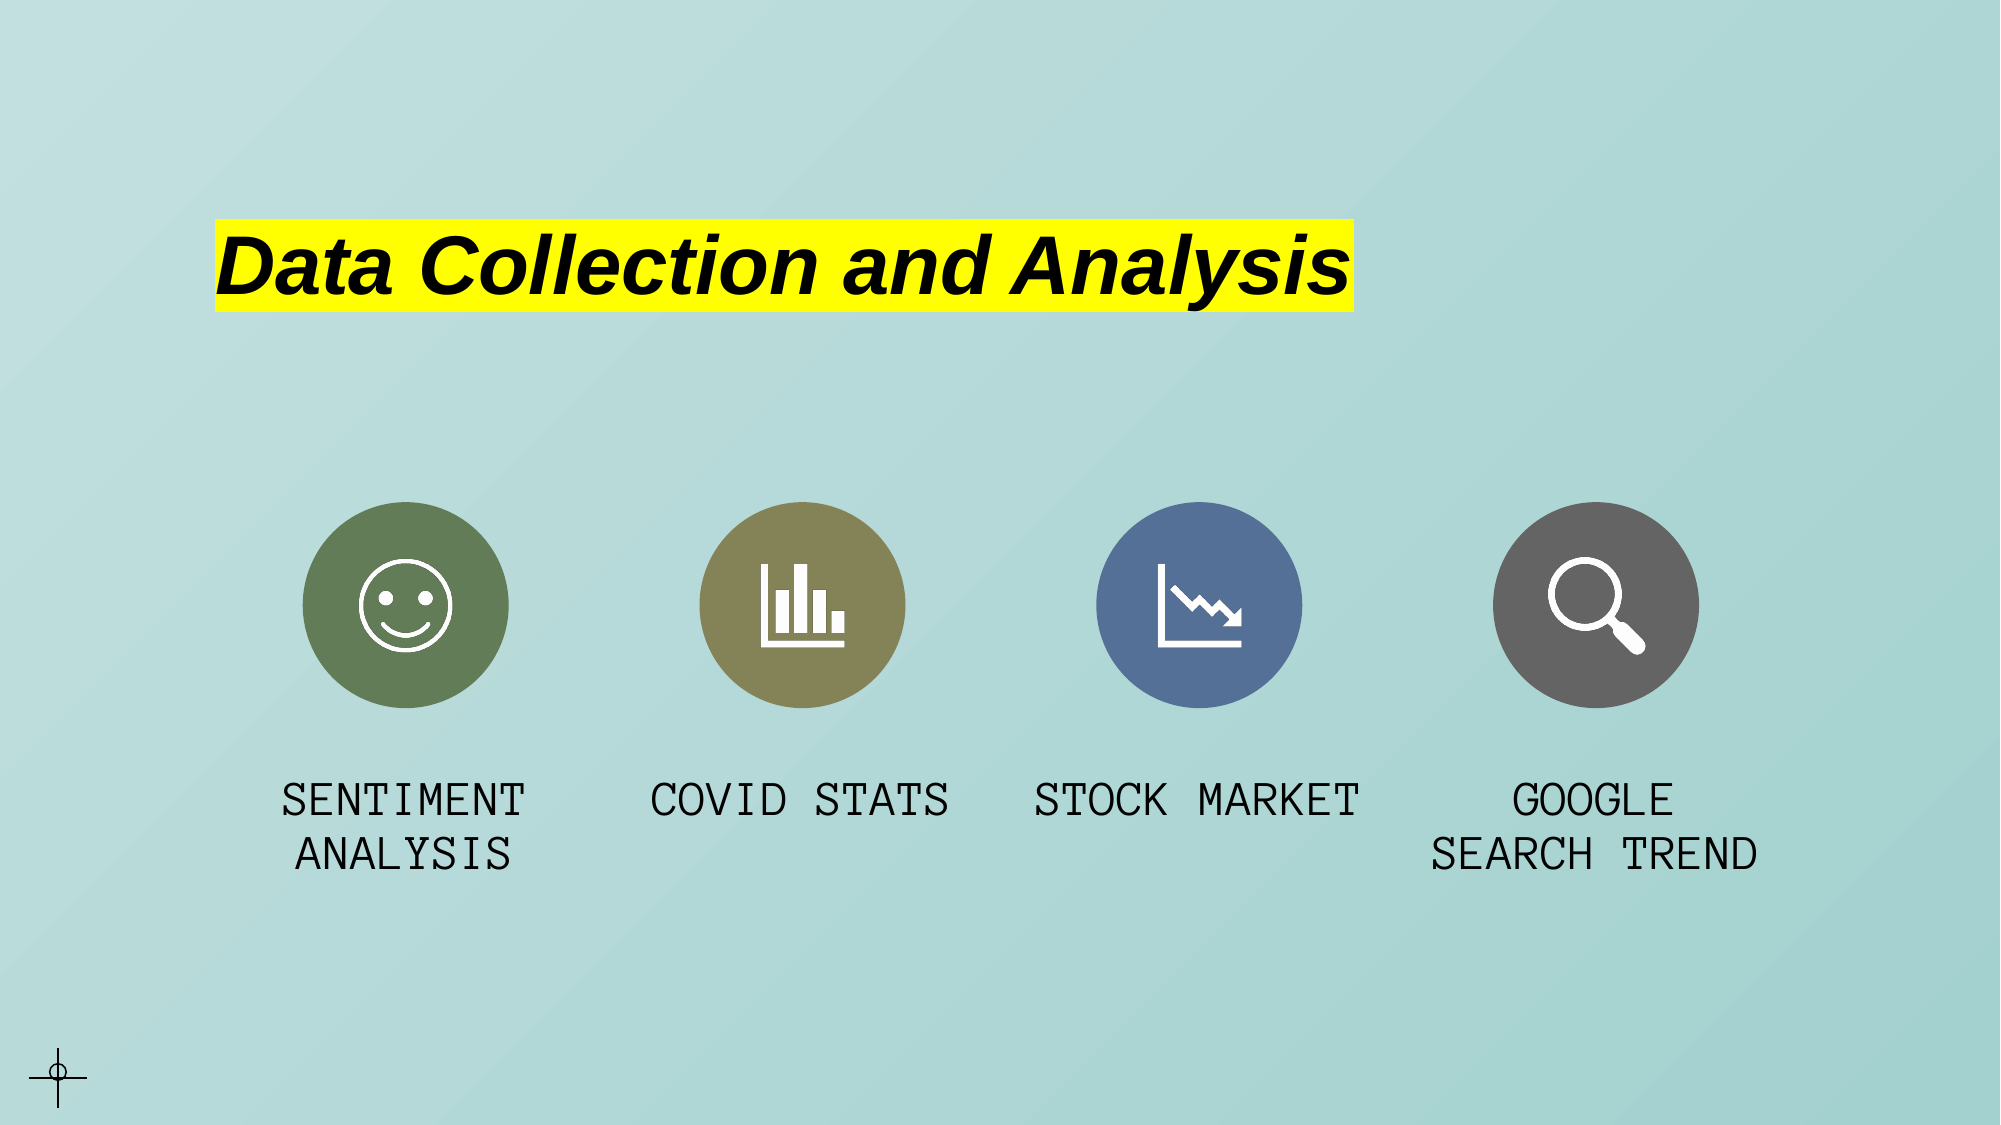

# Data Collection and Analysis
Sentiment Analysis
Covid Stats
Stock Market
Google Search Trend